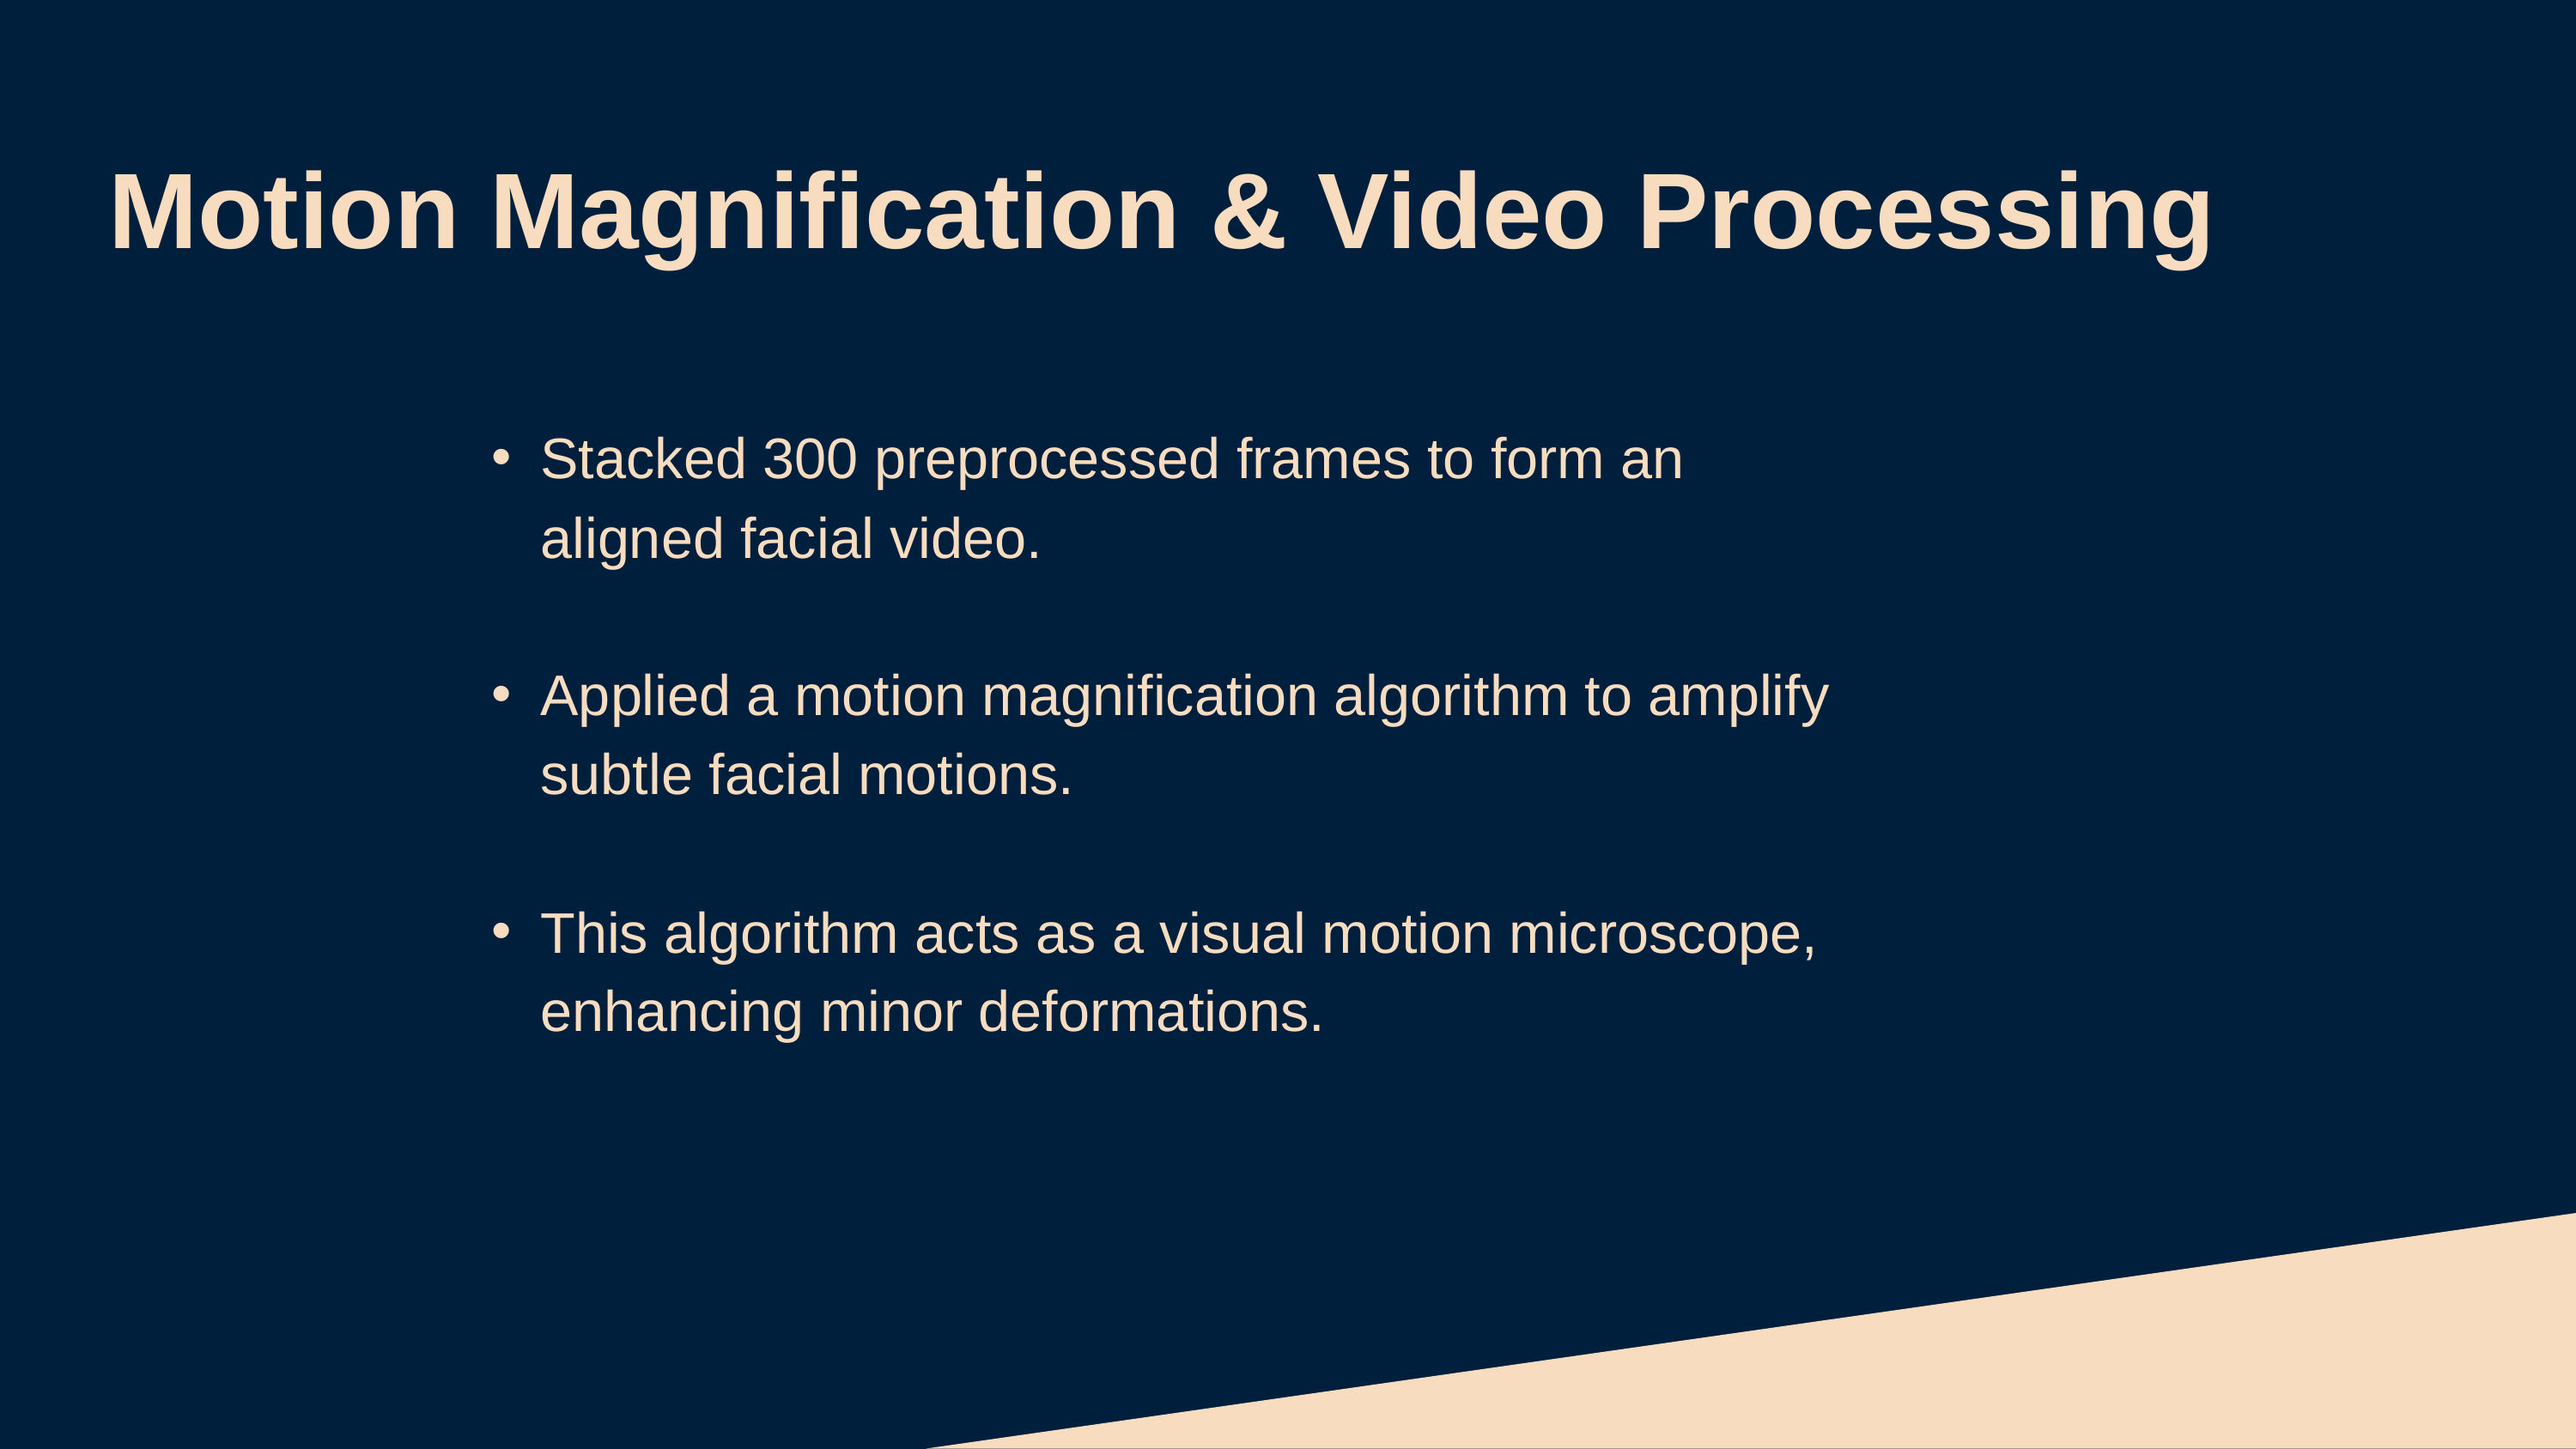

Motion Magnification & Video Processing

Stacked 300 preprocessed frames to form an aligned facial video.

Applied a motion magnification algorithm to amplify subtle facial motions.

This algorithm acts as a visual motion microscope, enhancing minor deformations.